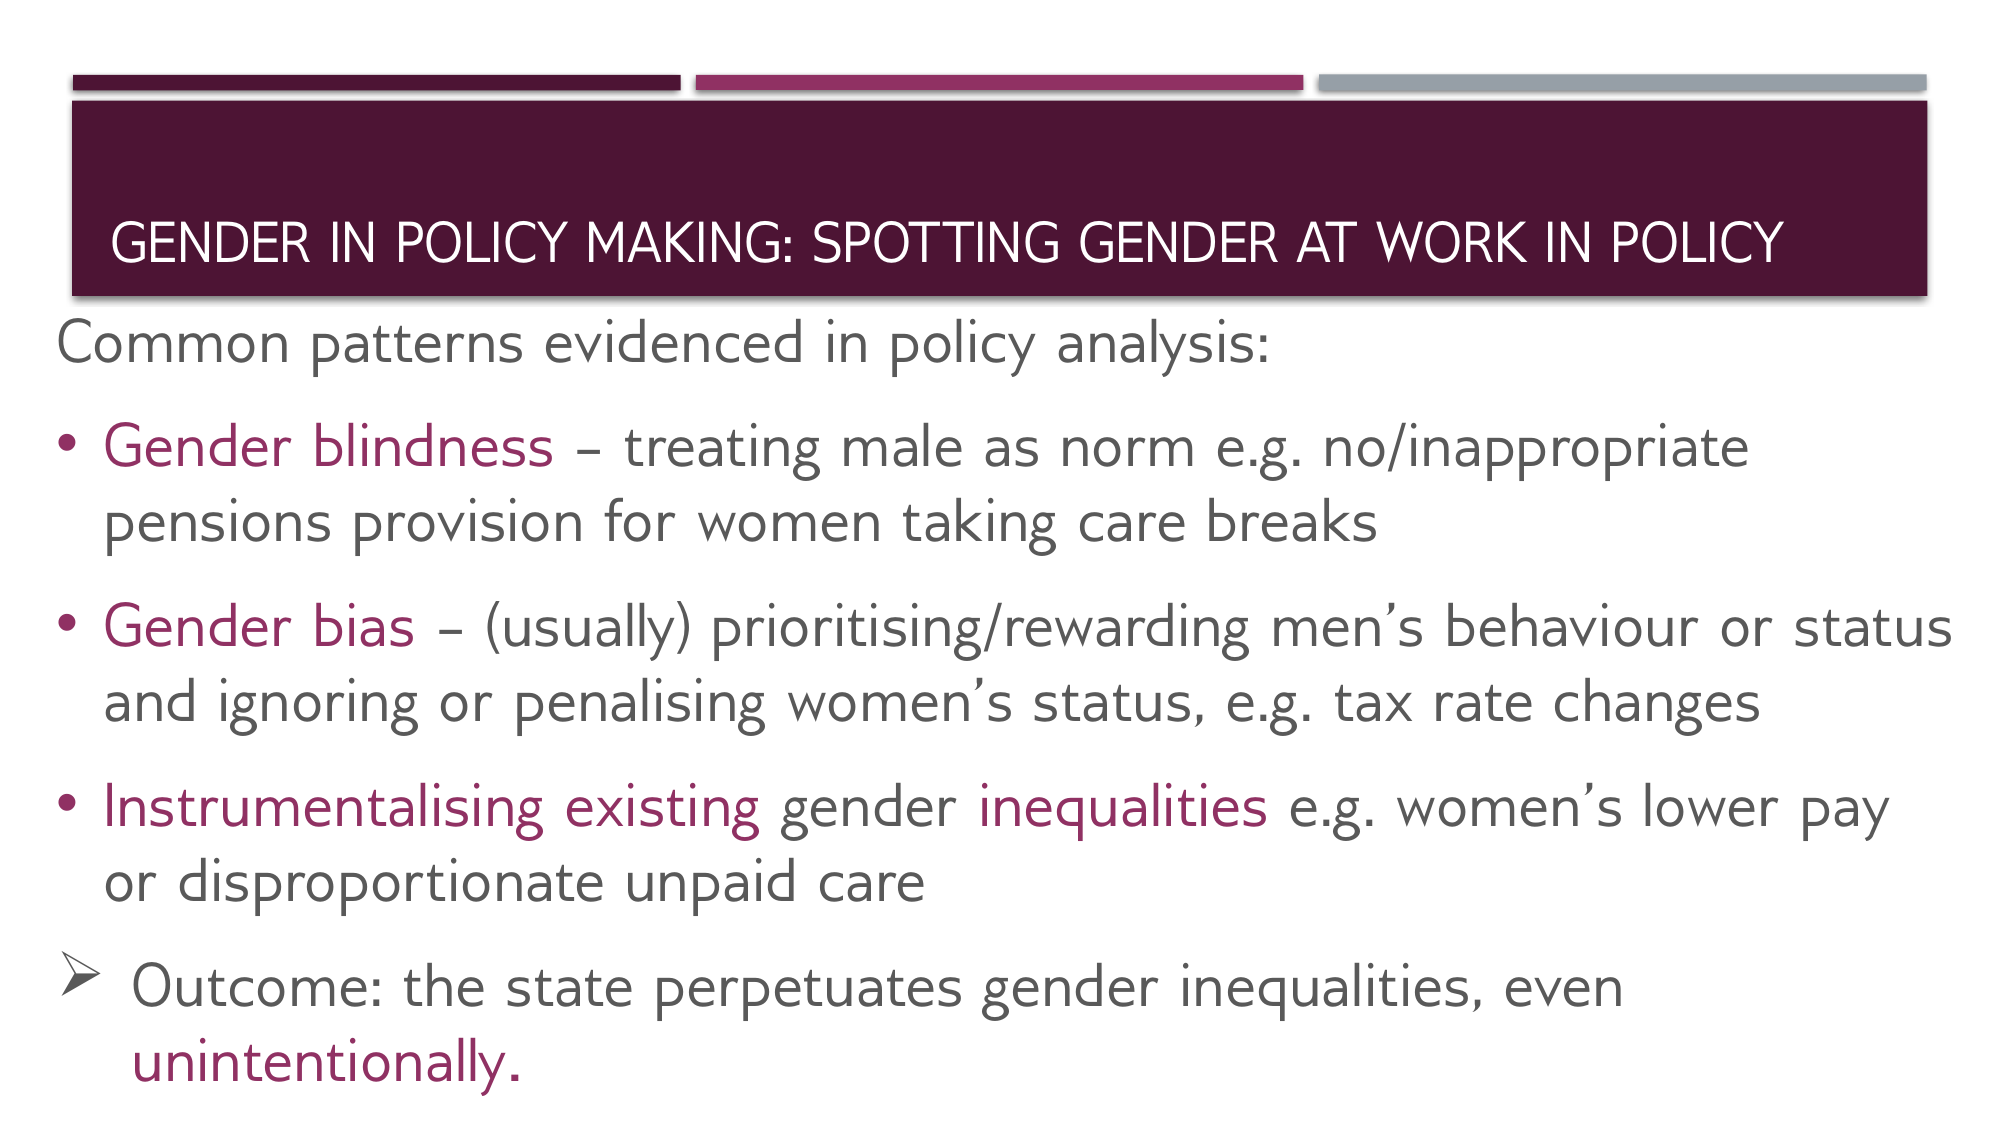

# Gender in policy making: Spotting gender at work in policy
Common patterns evidenced in policy analysis:

Gender blindness – treating male as norm e.g. no/inappropriate pensions provision for women taking care breaks

Gender bias – (usually) prioritising/rewarding men’s behaviour or status and ignoring or penalising women’s status, e.g. tax rate changes

Instrumentalising existing gender inequalities e.g. women’s lower pay or disproportionate unpaid care

Outcome: the state perpetuates gender inequalities, even unintentionally.